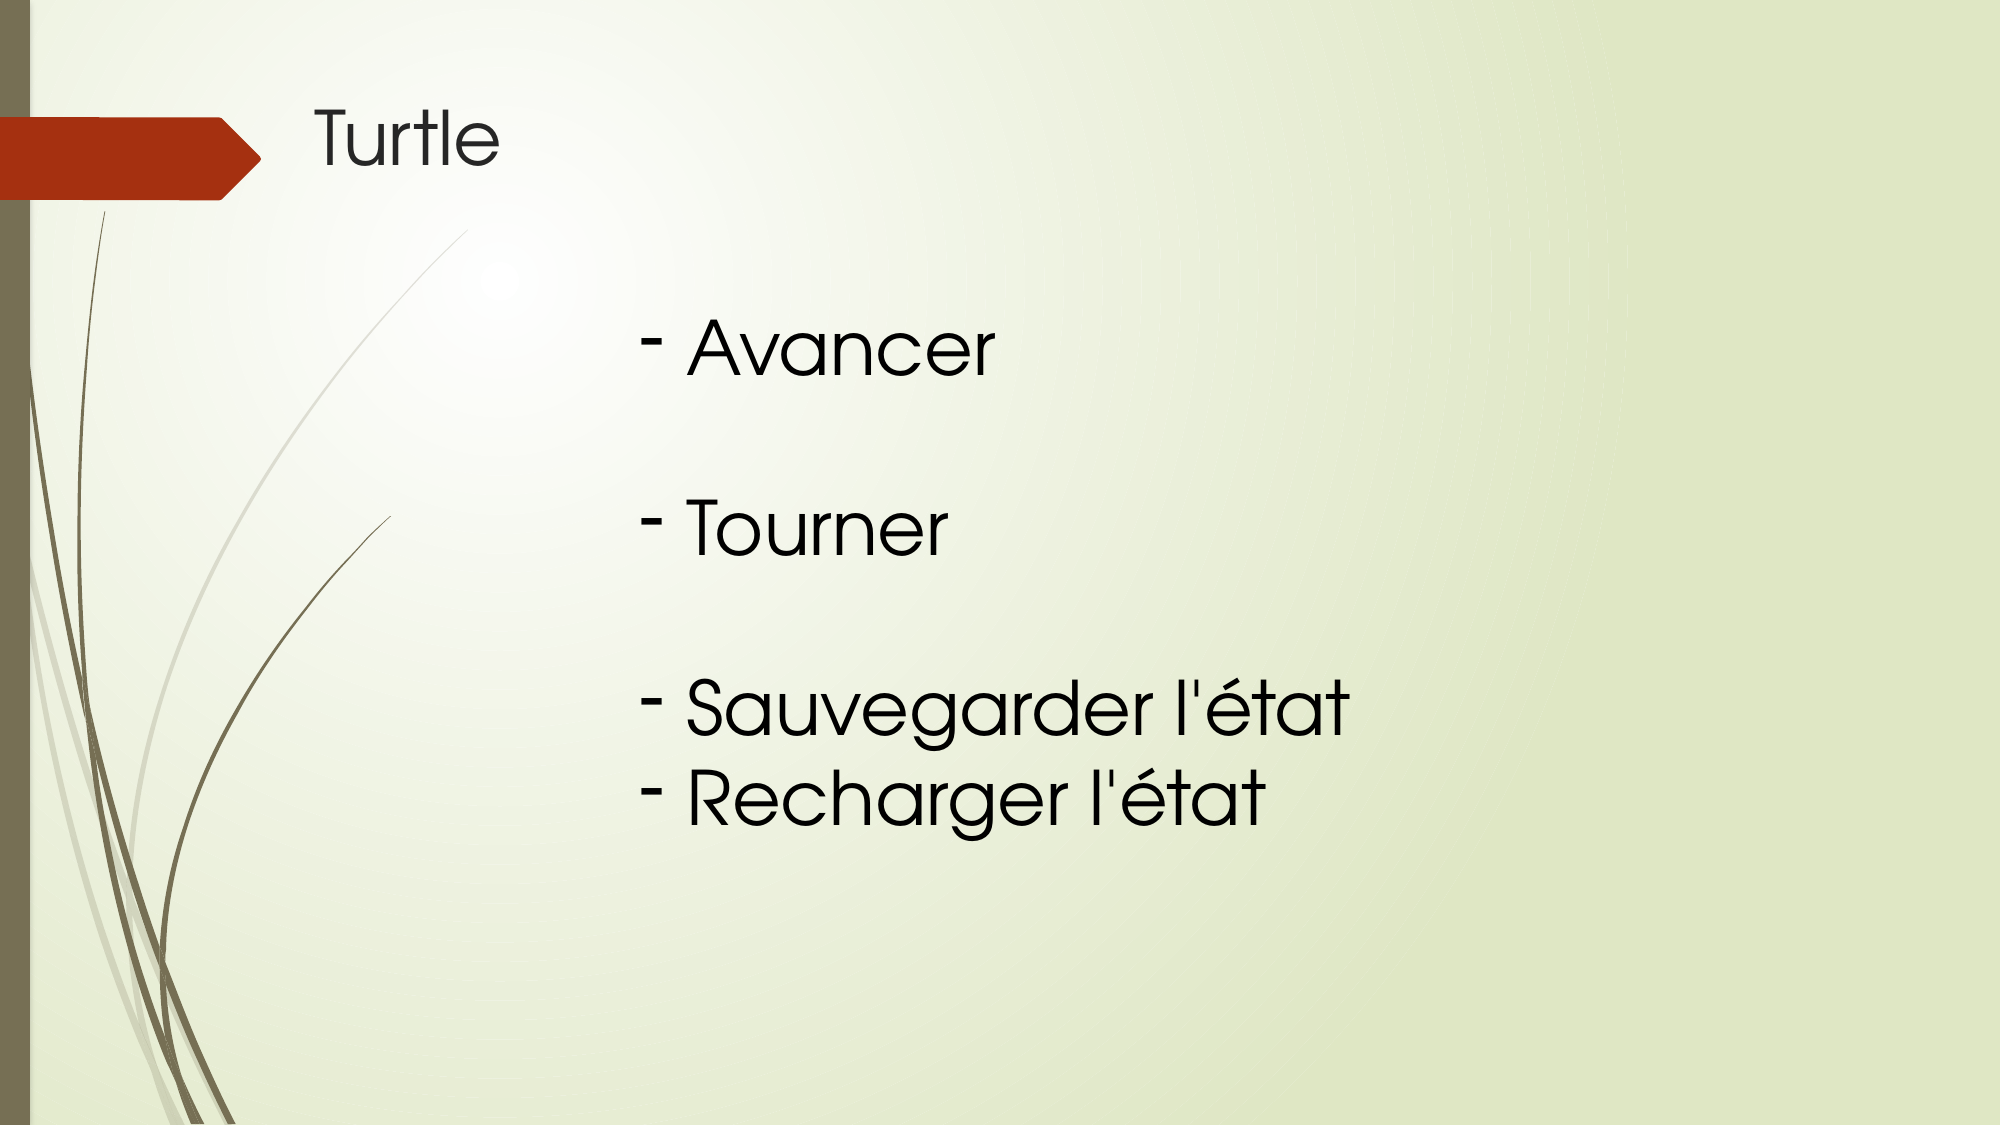

Turtle
Avancer

Tourner

Sauvegarder l'état
Recharger l'état